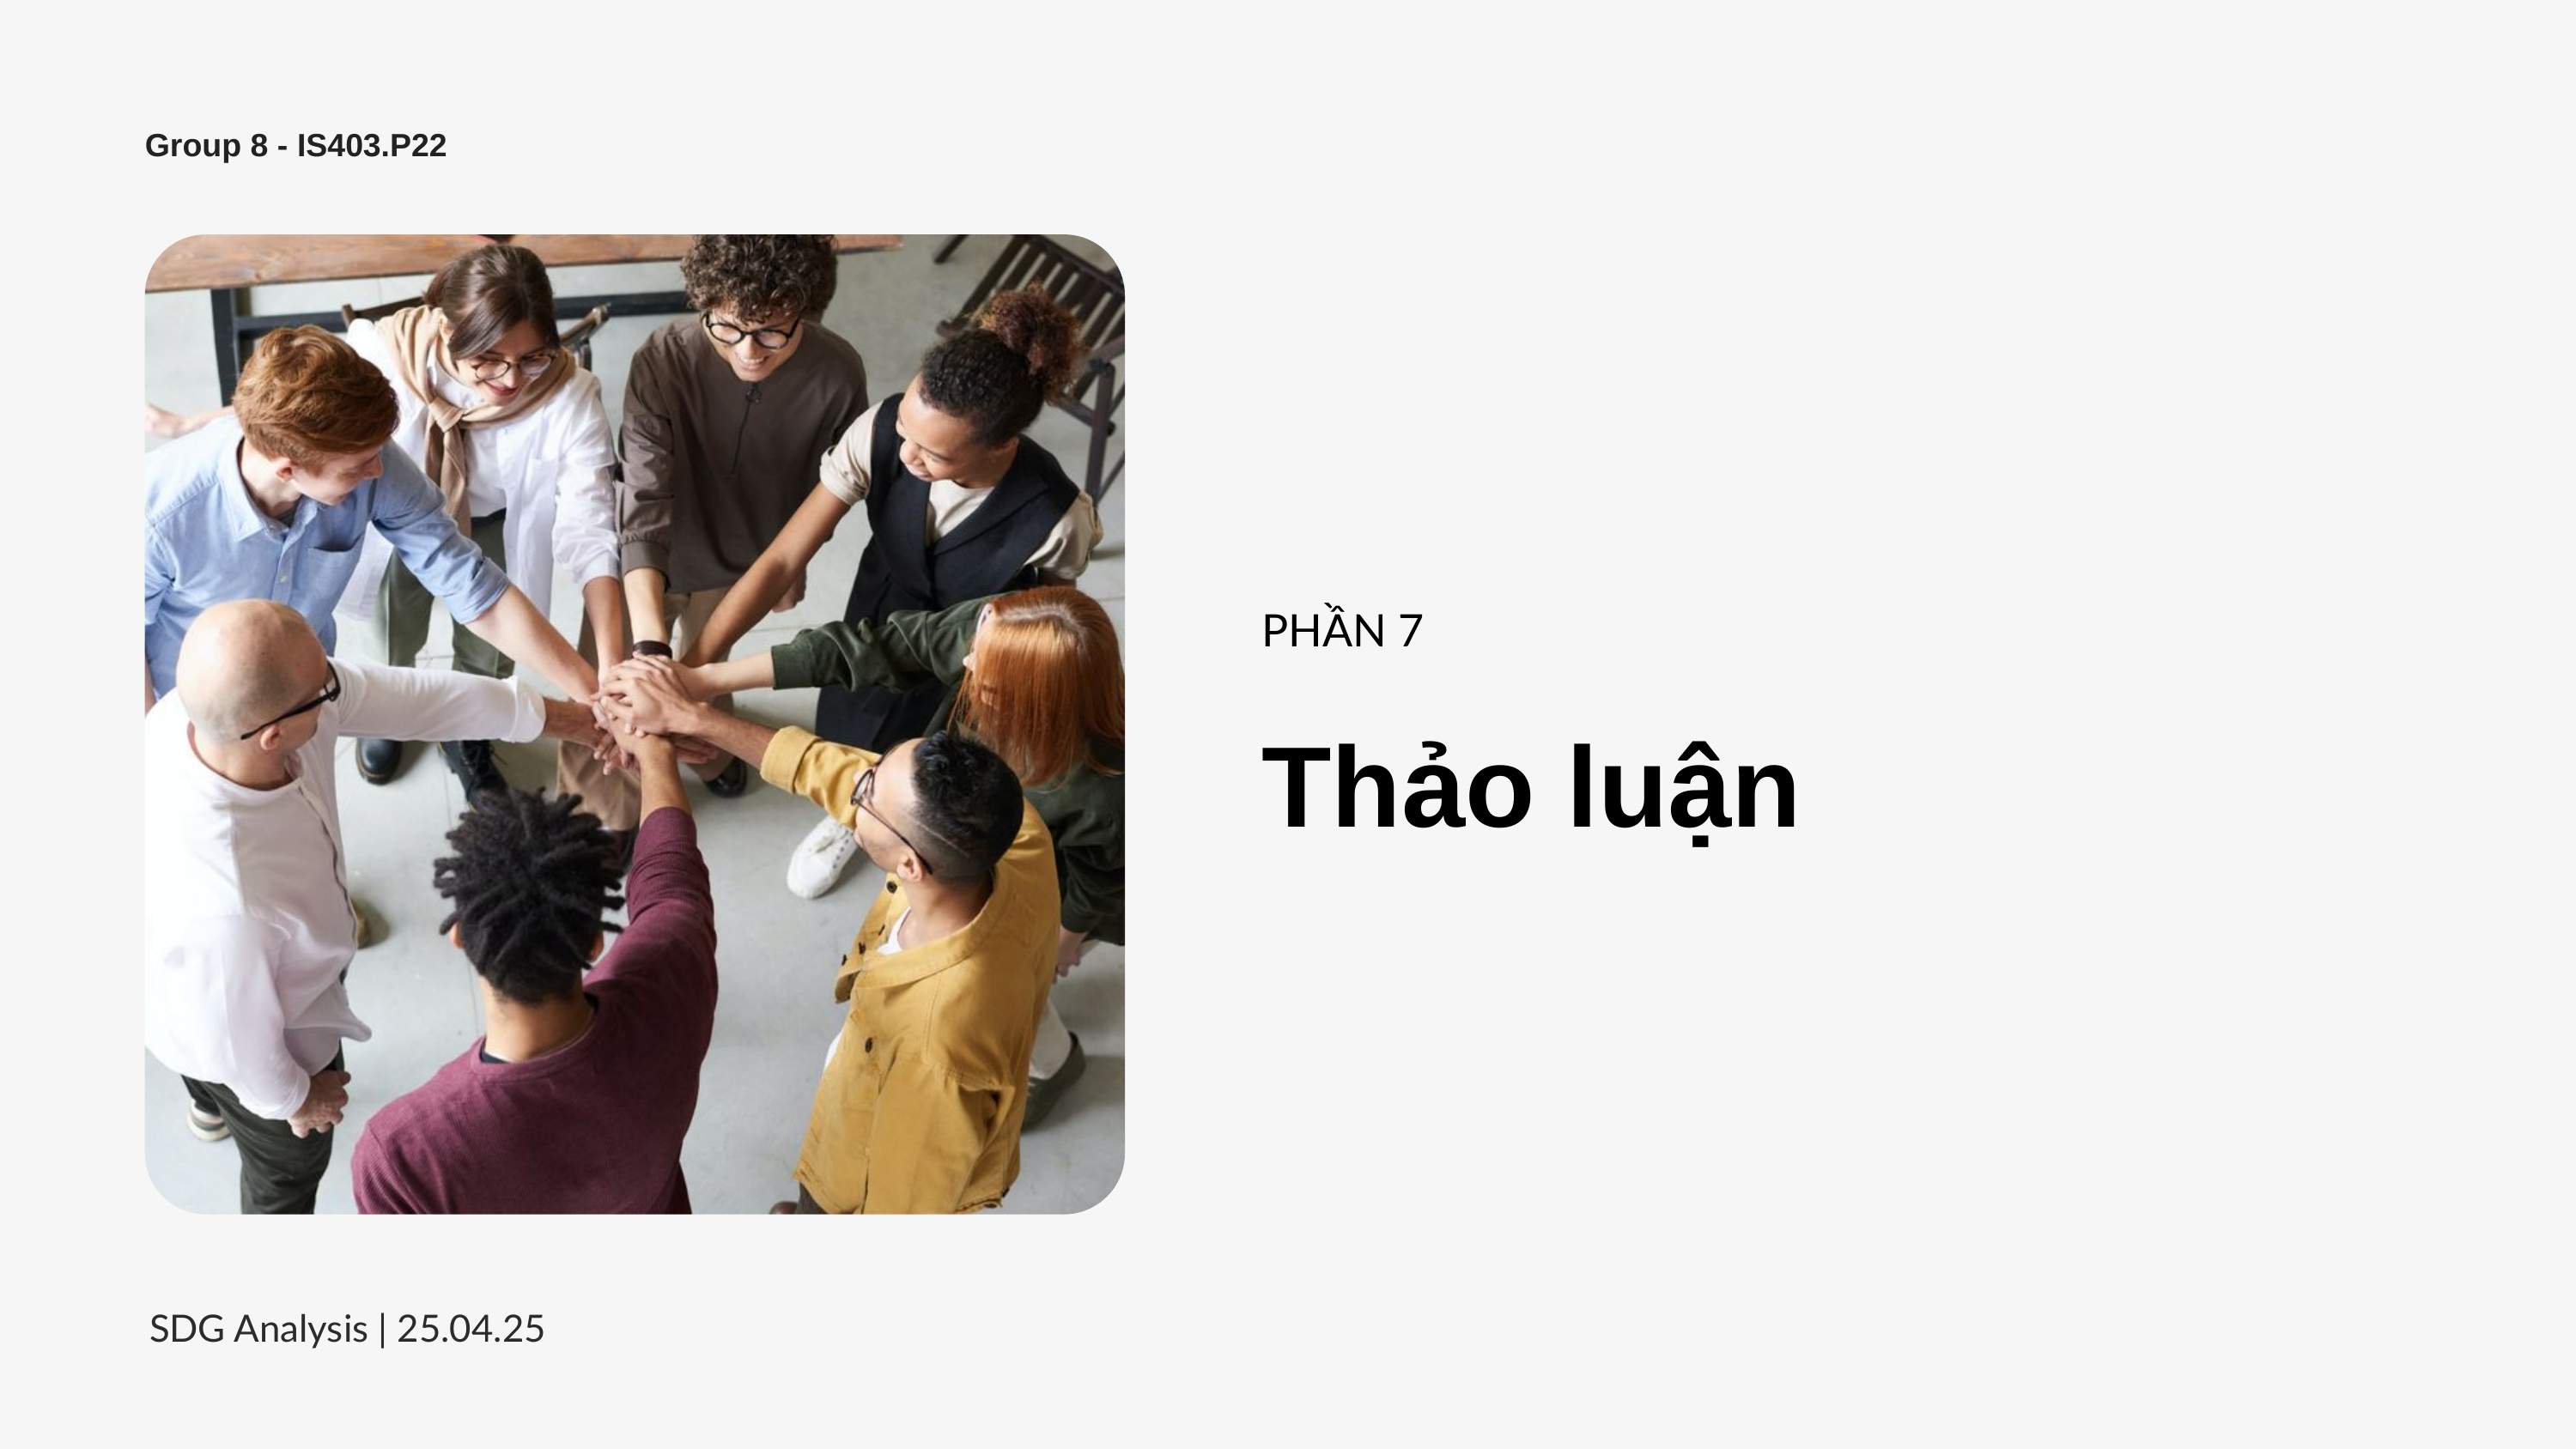

Group 8 - IS403.P22

PHẦN 7
Thảo luận
SDG Analysis | 25.04.25